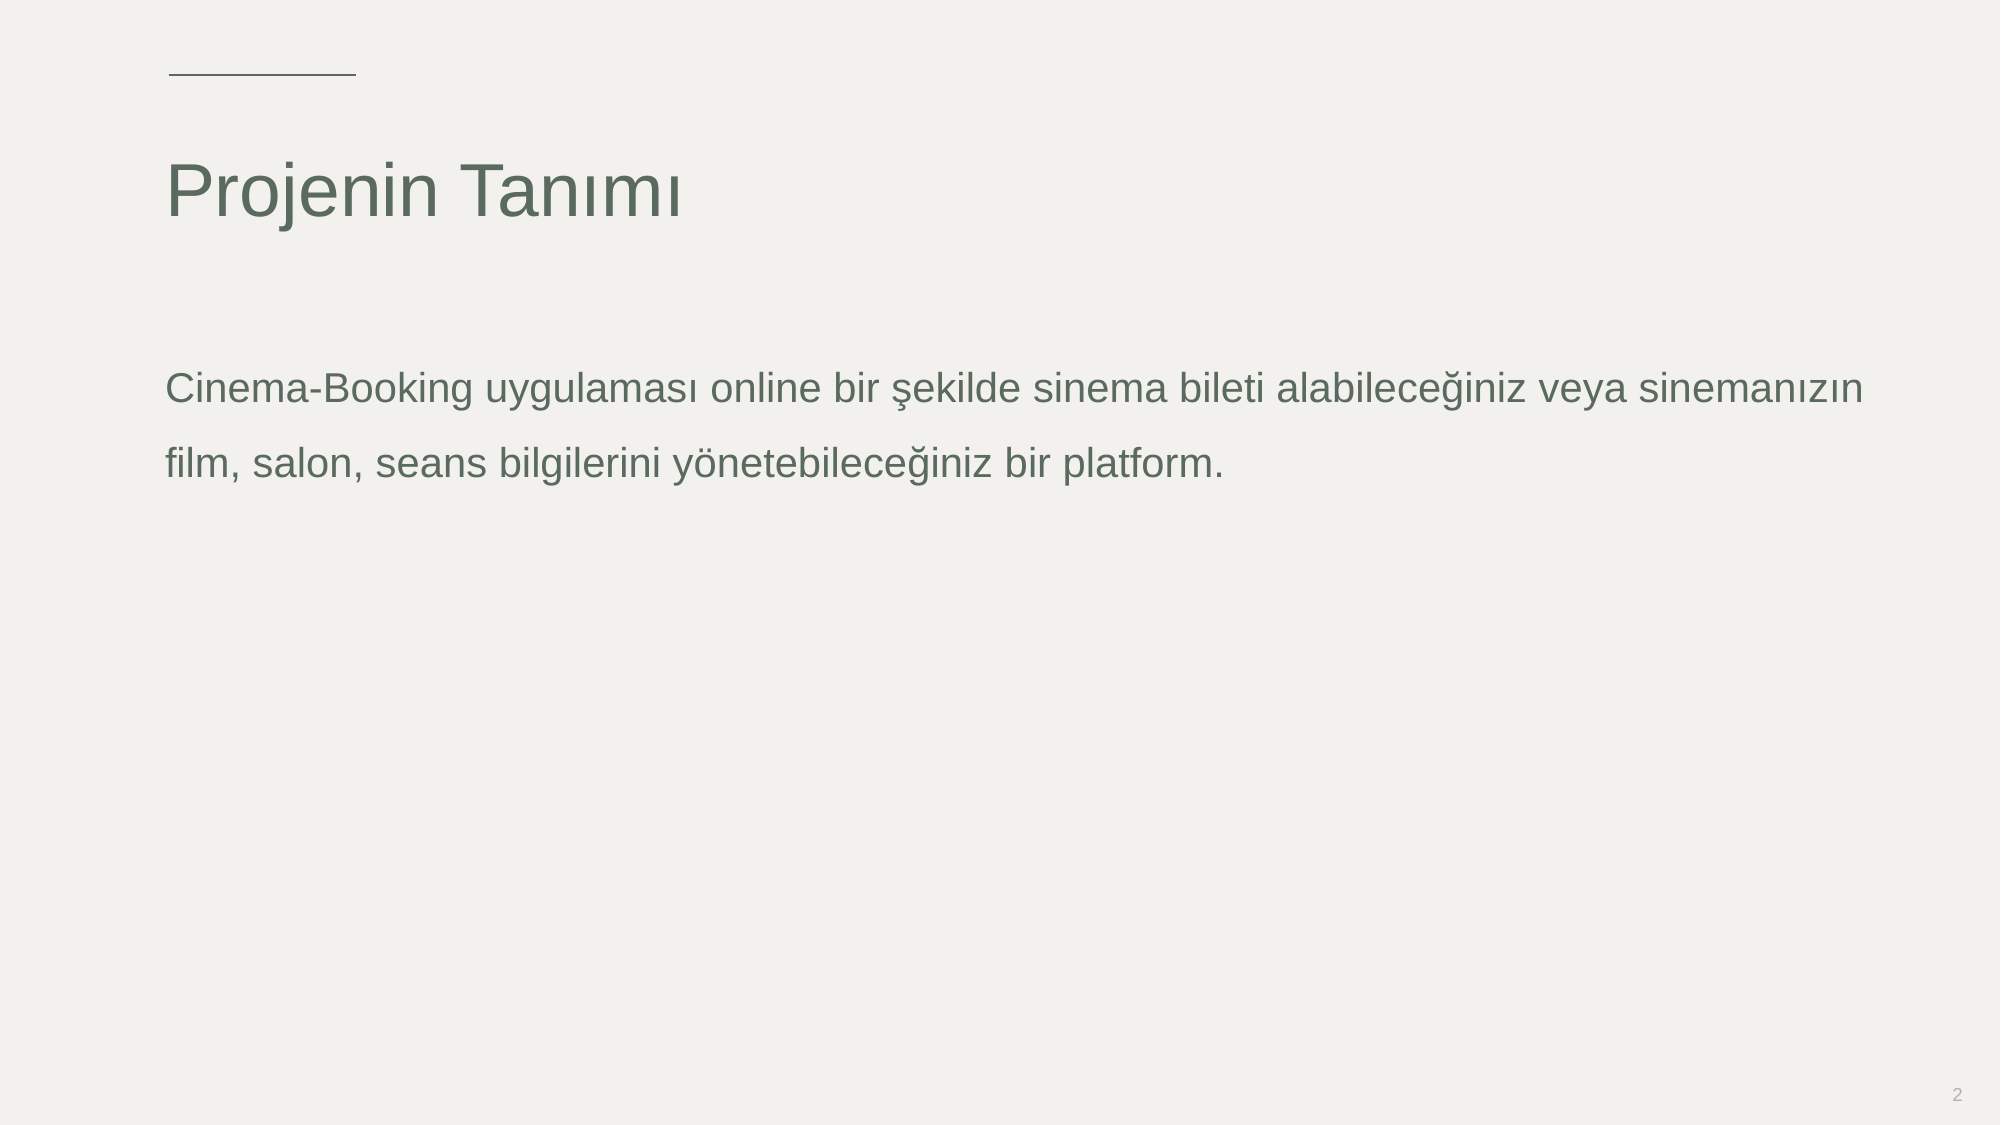

# Projenin Tanımı
Cinema-Booking uygulaması online bir şekilde sinema bileti alabileceğiniz veya sinemanızın film, salon, seans bilgilerini yönetebileceğiniz bir platform.
2